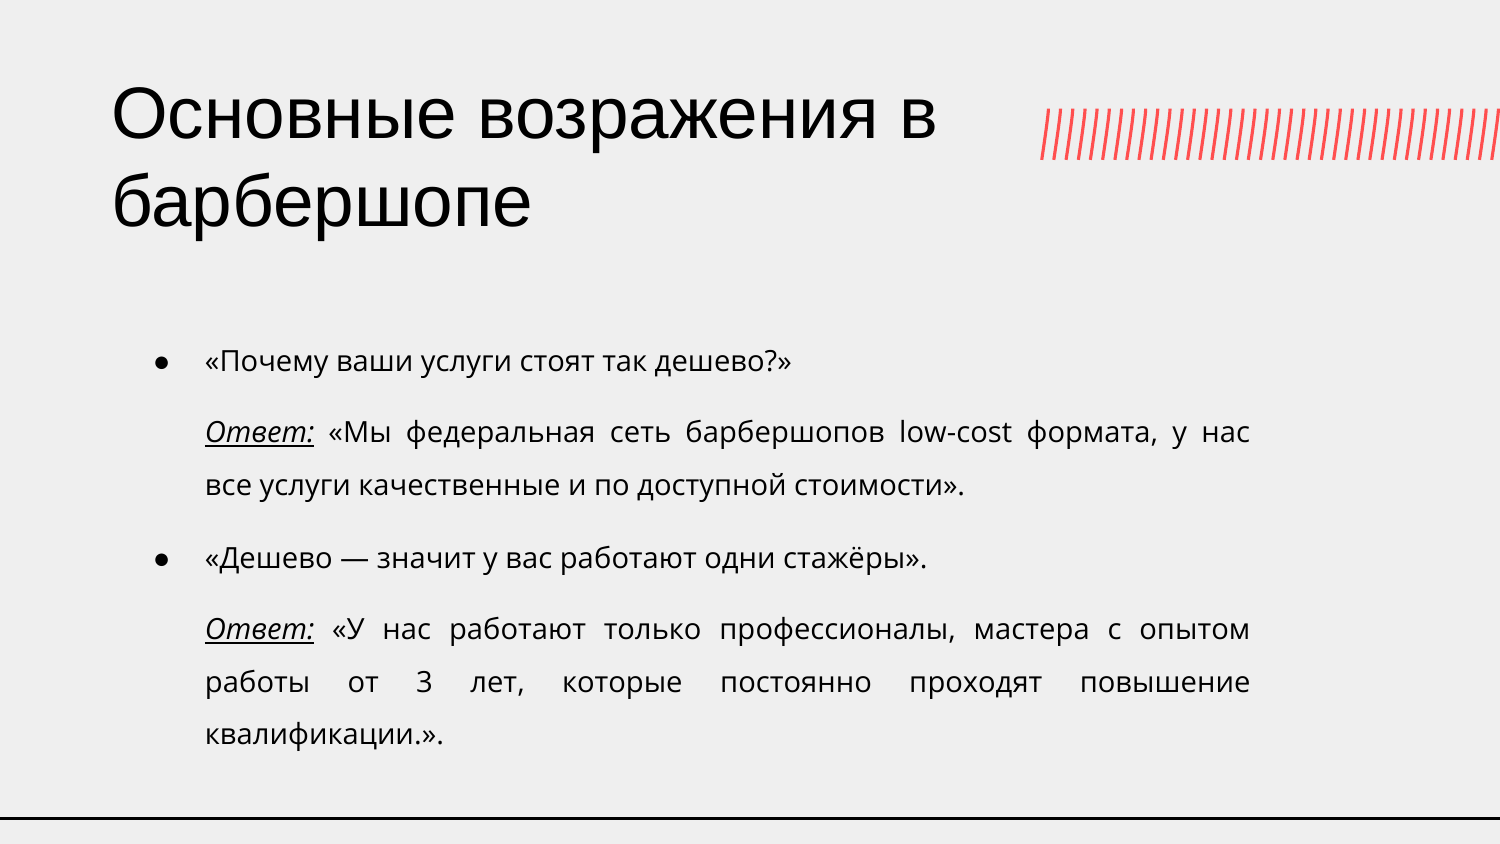

# Основные возражения в барбершопе

«Почему ваши услуги стоят так дешево?»
Ответ: «Мы федеральная сеть барбершопов low-cost формата, у нас все услуги качественные и по доступной стоимости».
«Дешево — значит у вас работают одни стажёры».
Ответ: «У нас работают только профессионалы, мастера с опытом работы от 3 лет, которые постоянно проходят повышение квалификации.».